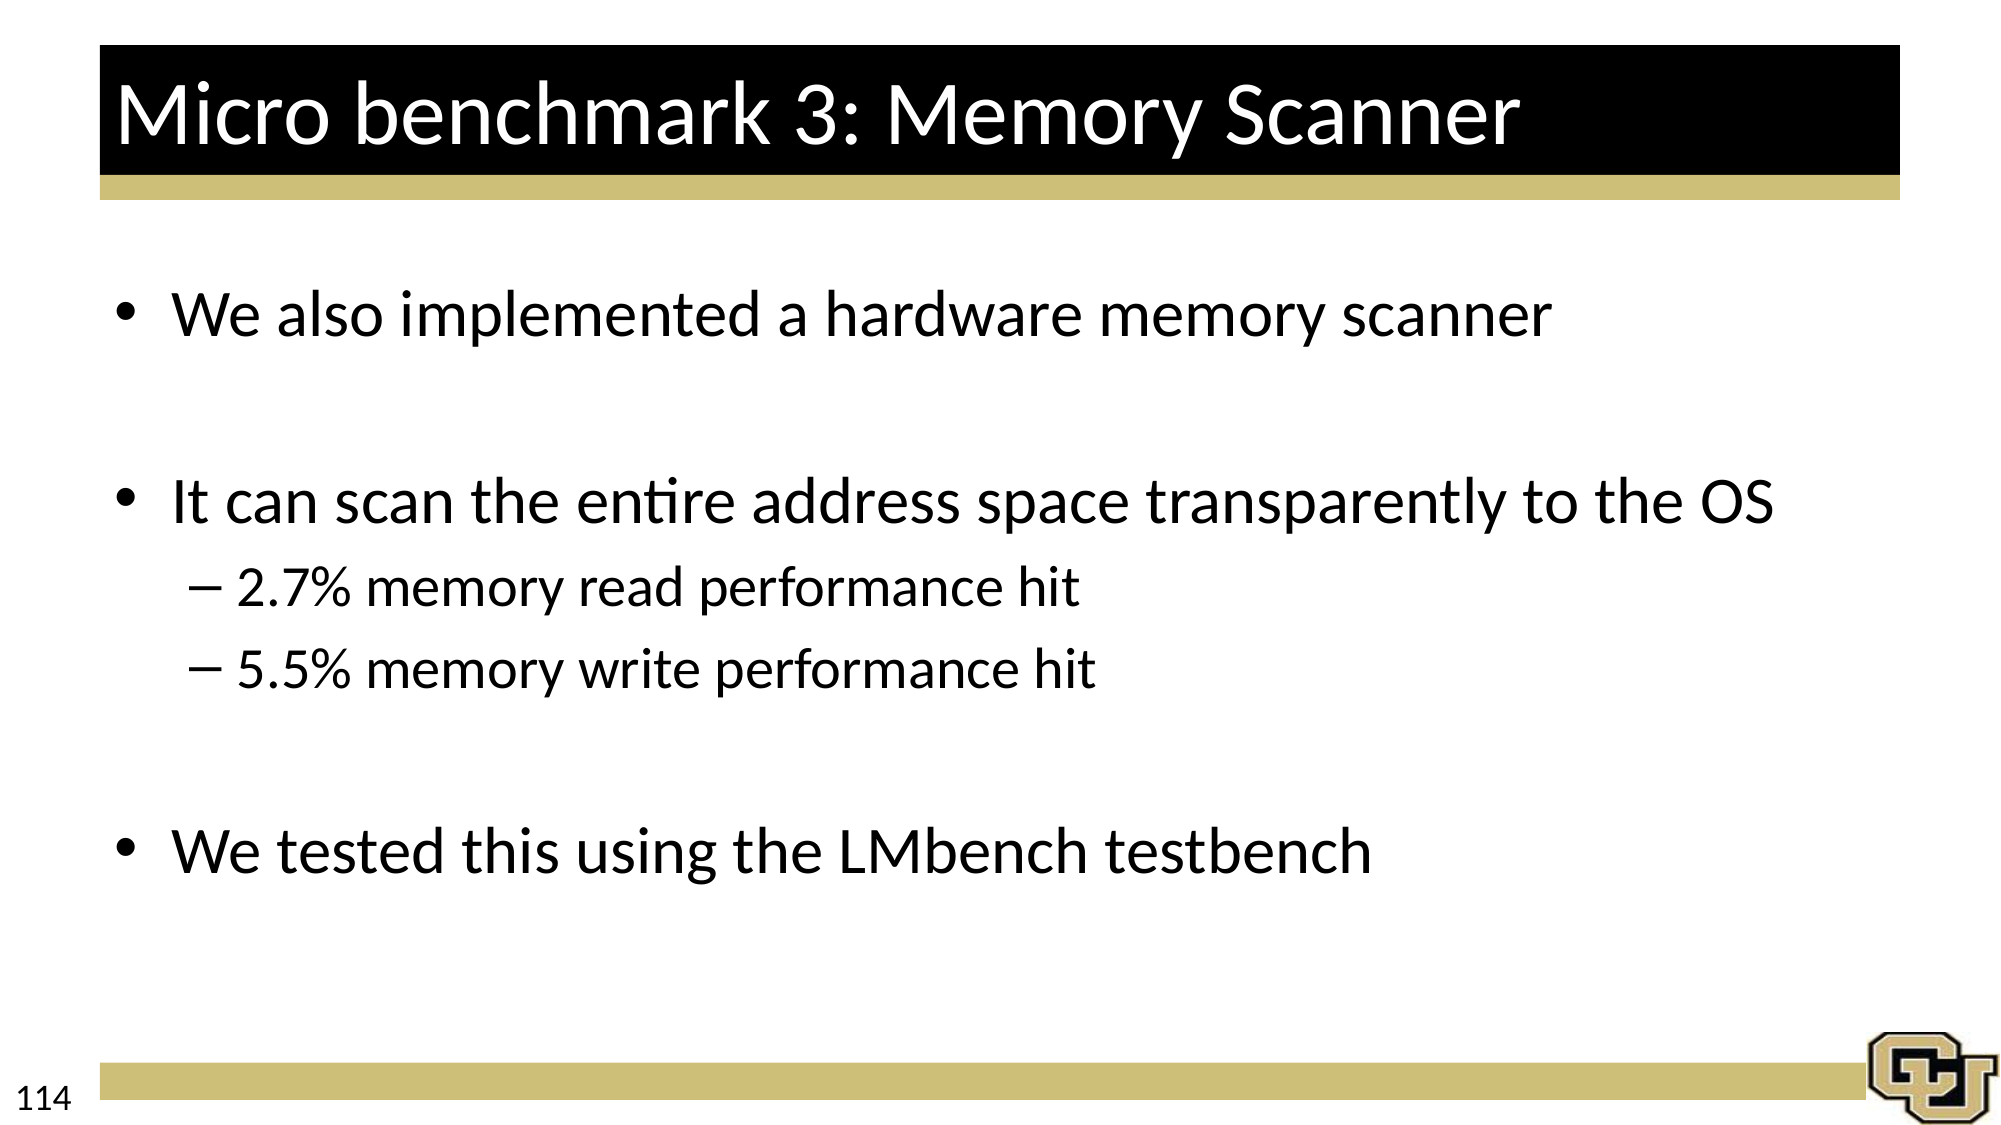

# Micro benchmark 3: Memory Scanner
We also implemented a hardware memory scanner

It can scan the entire address space transparently to the OS
2.7% memory read performance hit
5.5% memory write performance hit

We tested this using the LMbench testbench
114